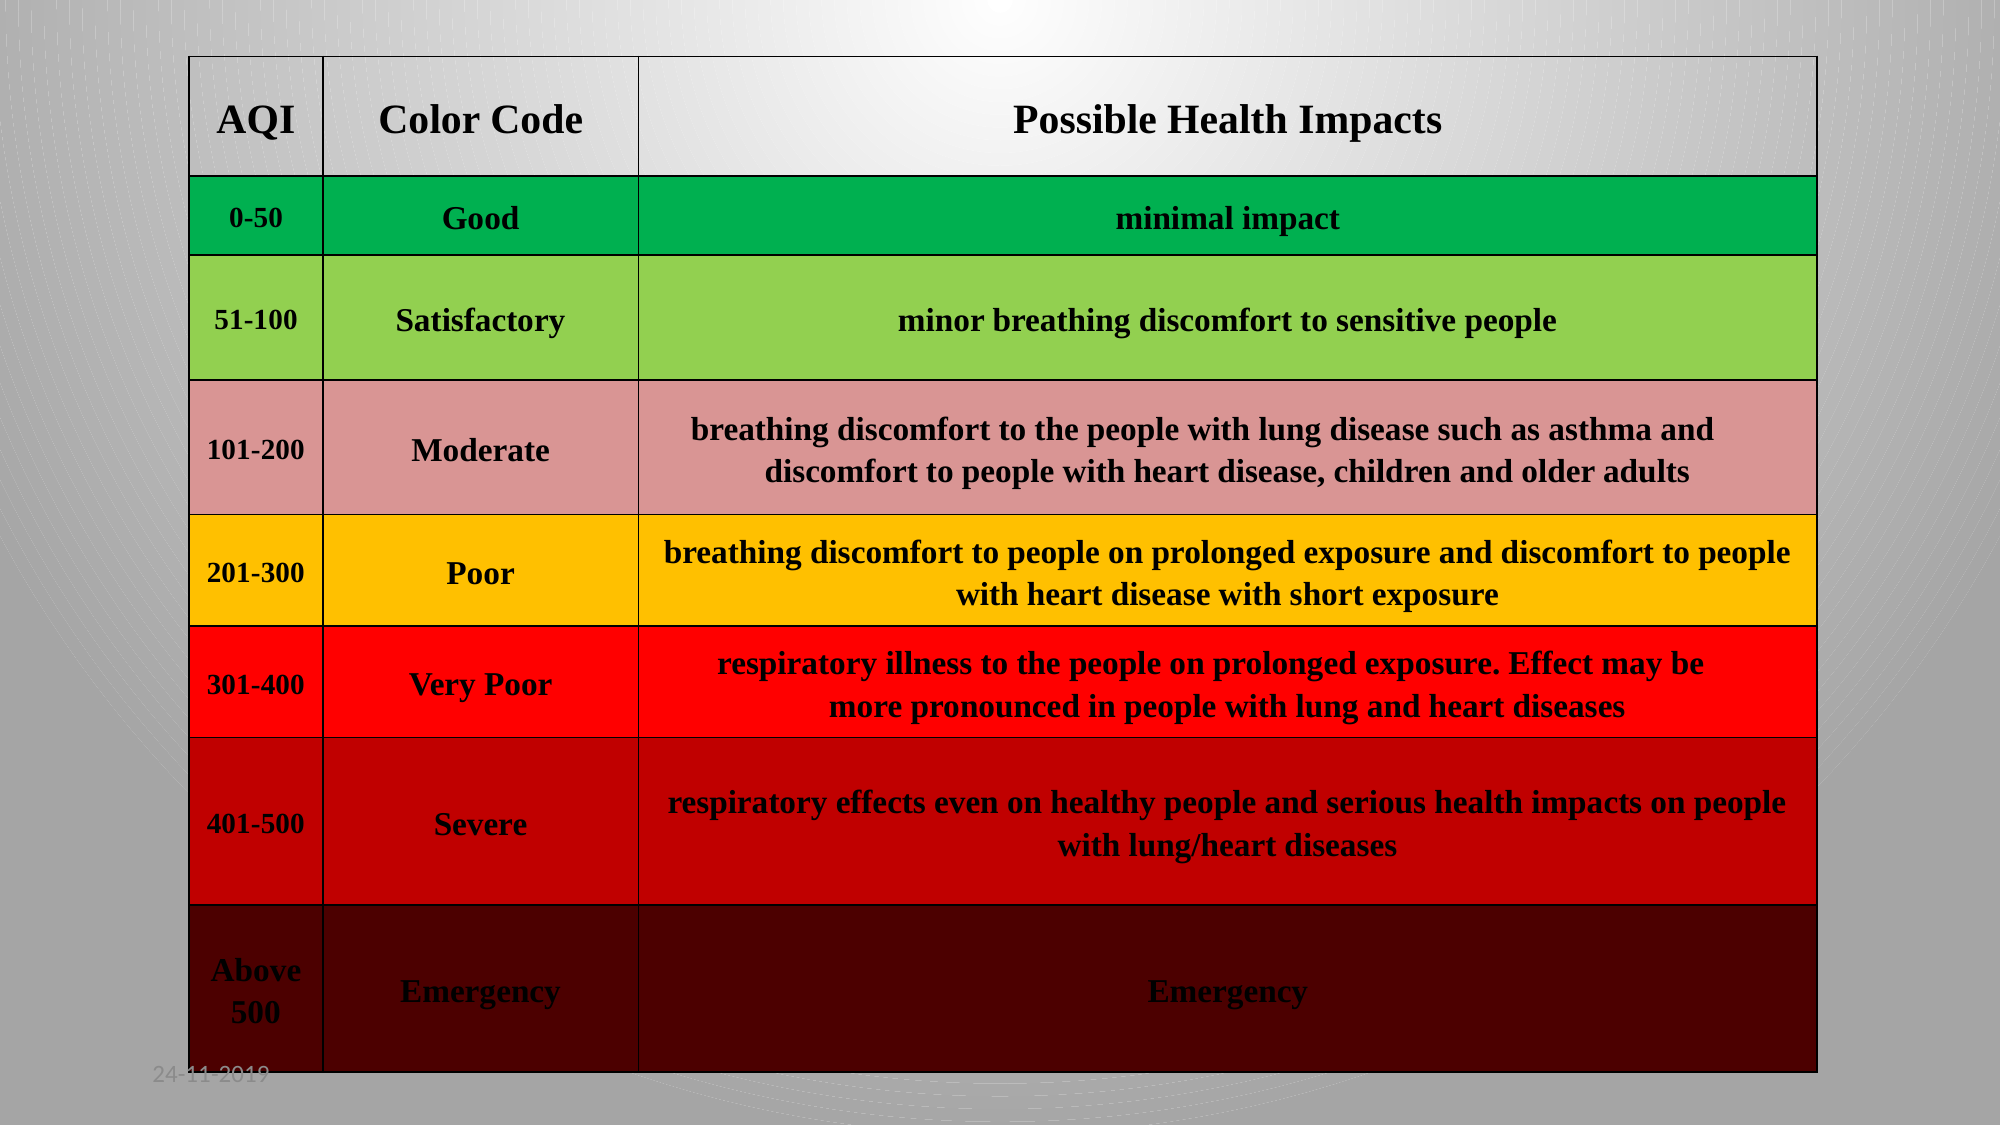

| AQI | Color Code | Possible Health Impacts |
| --- | --- | --- |
| 0-50 | Good | minimal impact |
| 51-100 | Satisfactory | minor breathing discomfort to sensitive people |
| 101-200 | Moderate | breathing discomfort to the people with lung disease such as asthma and discomfort to people with heart disease, children and older adults |
| 201-300 | Poor | breathing discomfort to people on prolonged exposure and discomfort to people with heart disease with short exposure |
| 301-400 | Very Poor | respiratory illness to the people on prolonged exposure. Effect may be more pronounced in people with lung and heart diseases |
| 401-500 | Severe | respiratory effects even on healthy people and serious health impacts on people with lung/heart diseases |
| Above 500 | Emergency | Emergency |
24-11-2019
8